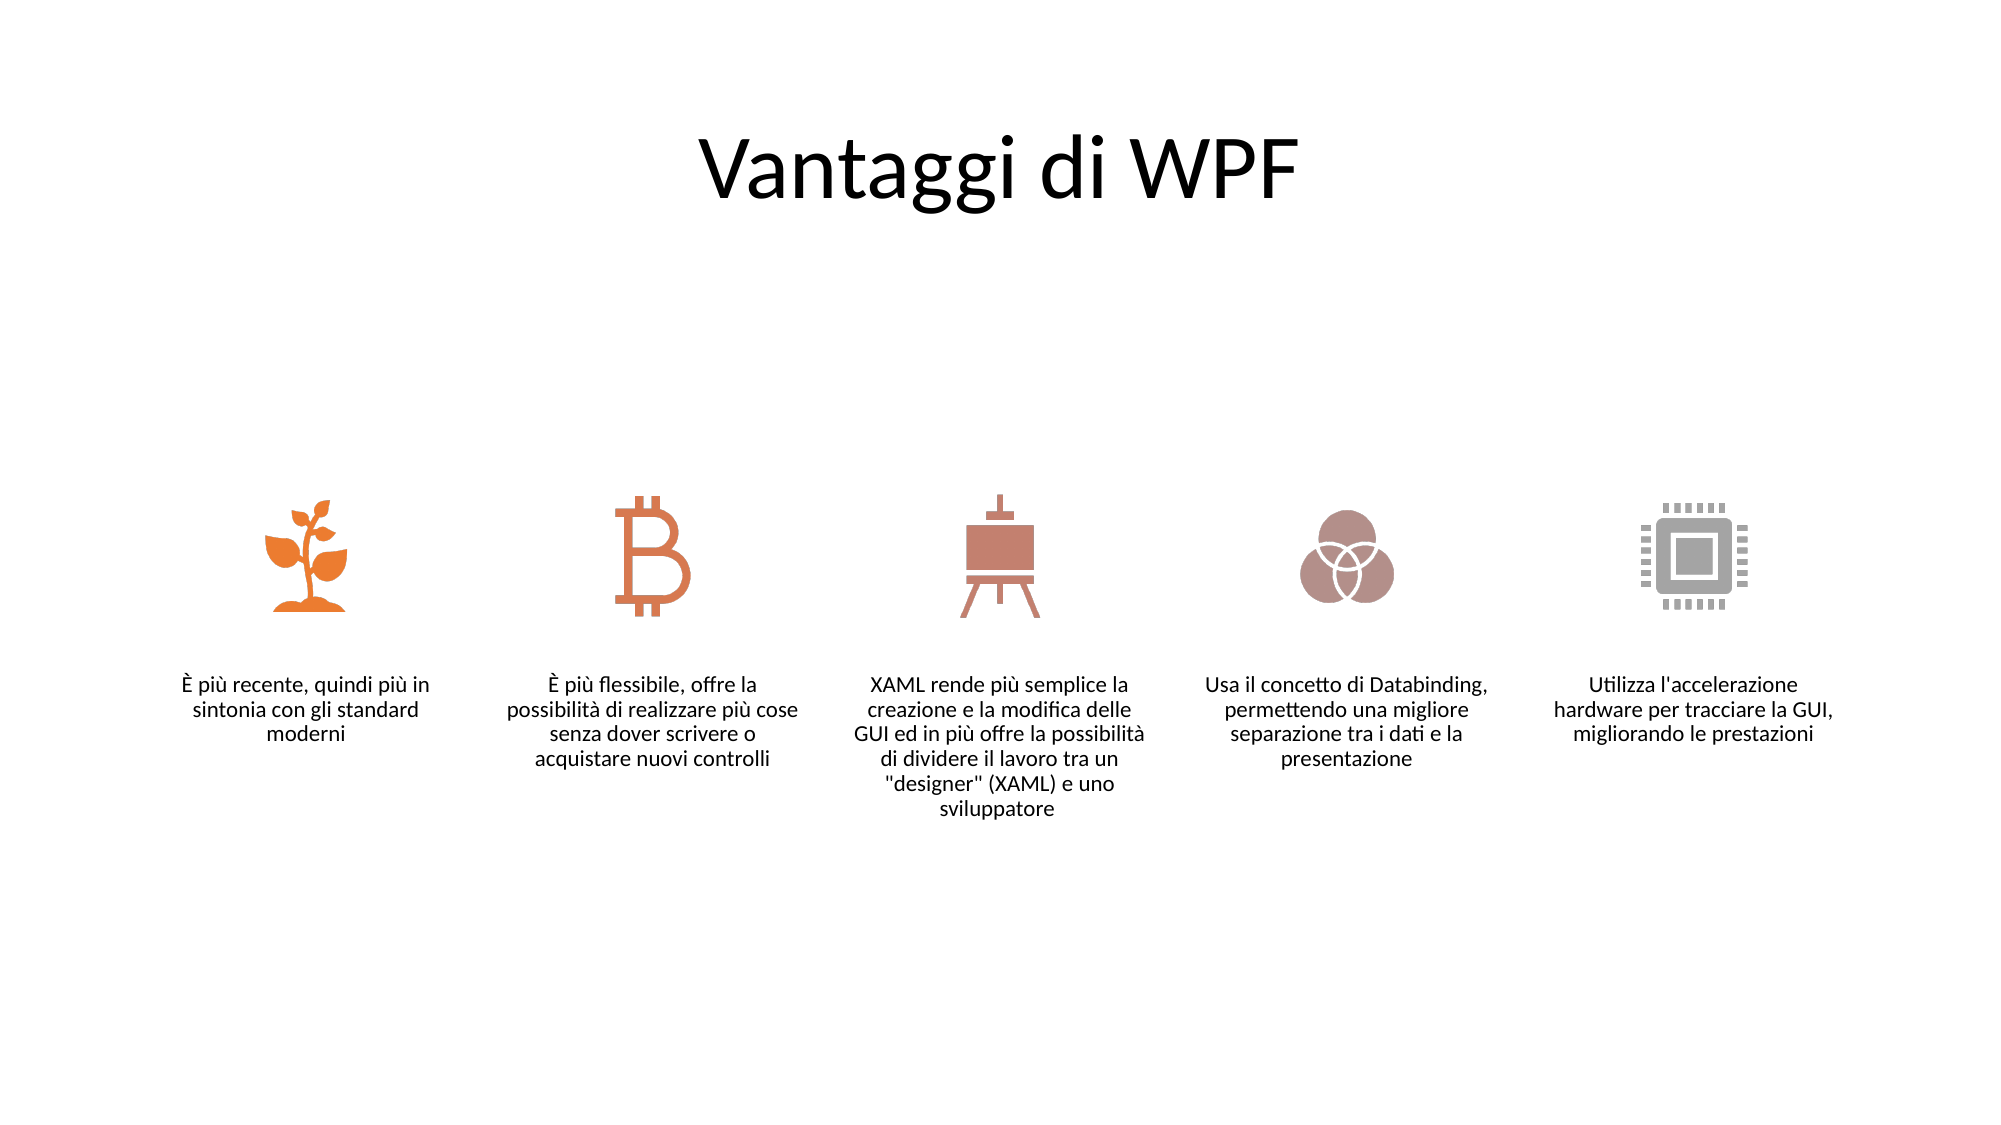

# Vantaggi di WPF
È più recente, quindi più in sintonia con gli standard moderni
È più flessibile, offre la possibilità di realizzare più cose senza dover scrivere o acquistare nuovi controlli
XAML rende più semplice la creazione e la modifica delle GUI ed in più offre la possibilità di dividere il lavoro tra un "designer" (XAML) e uno sviluppatore
Usa il concetto di Databinding, permettendo una migliore separazione tra i dati e la presentazione
Utilizza l'accelerazione hardware per tracciare la GUI, migliorando le prestazioni